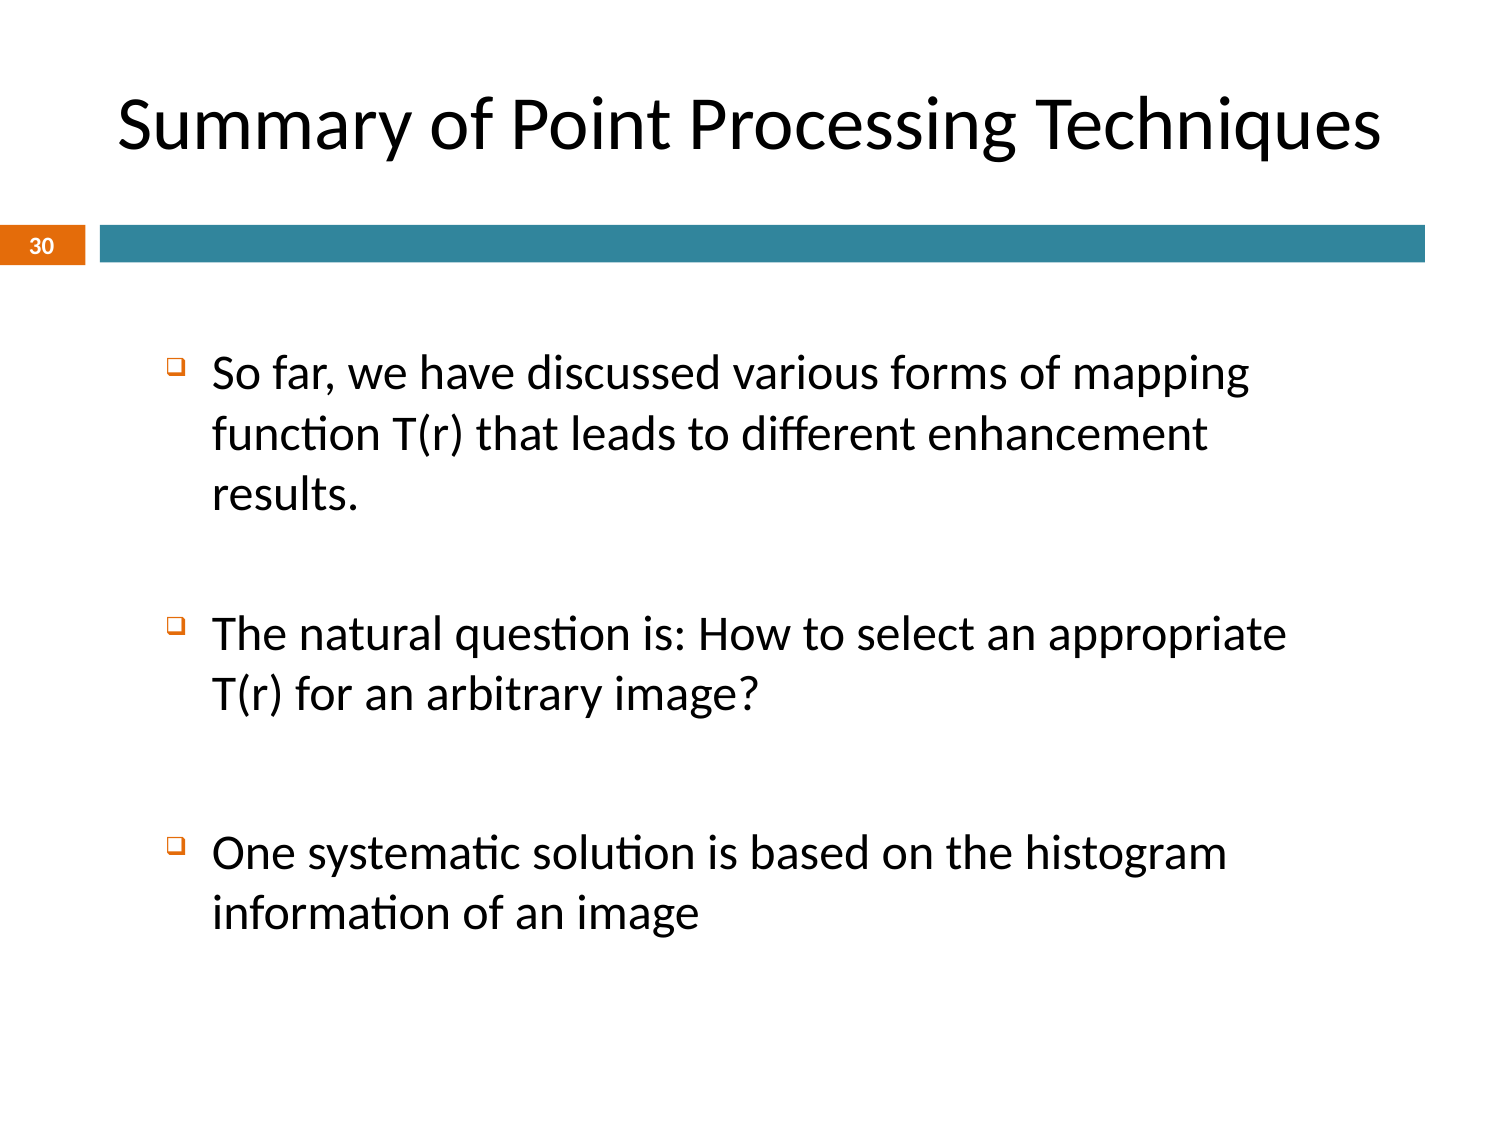

# Summary of Point Processing Techniques
30

So far, we have discussed various forms of mapping function T(r) that leads to different enhancement results.

The natural question is: How to select an appropriate T(r) for an arbitrary image?

One systematic solution is based on the histogram information of an image